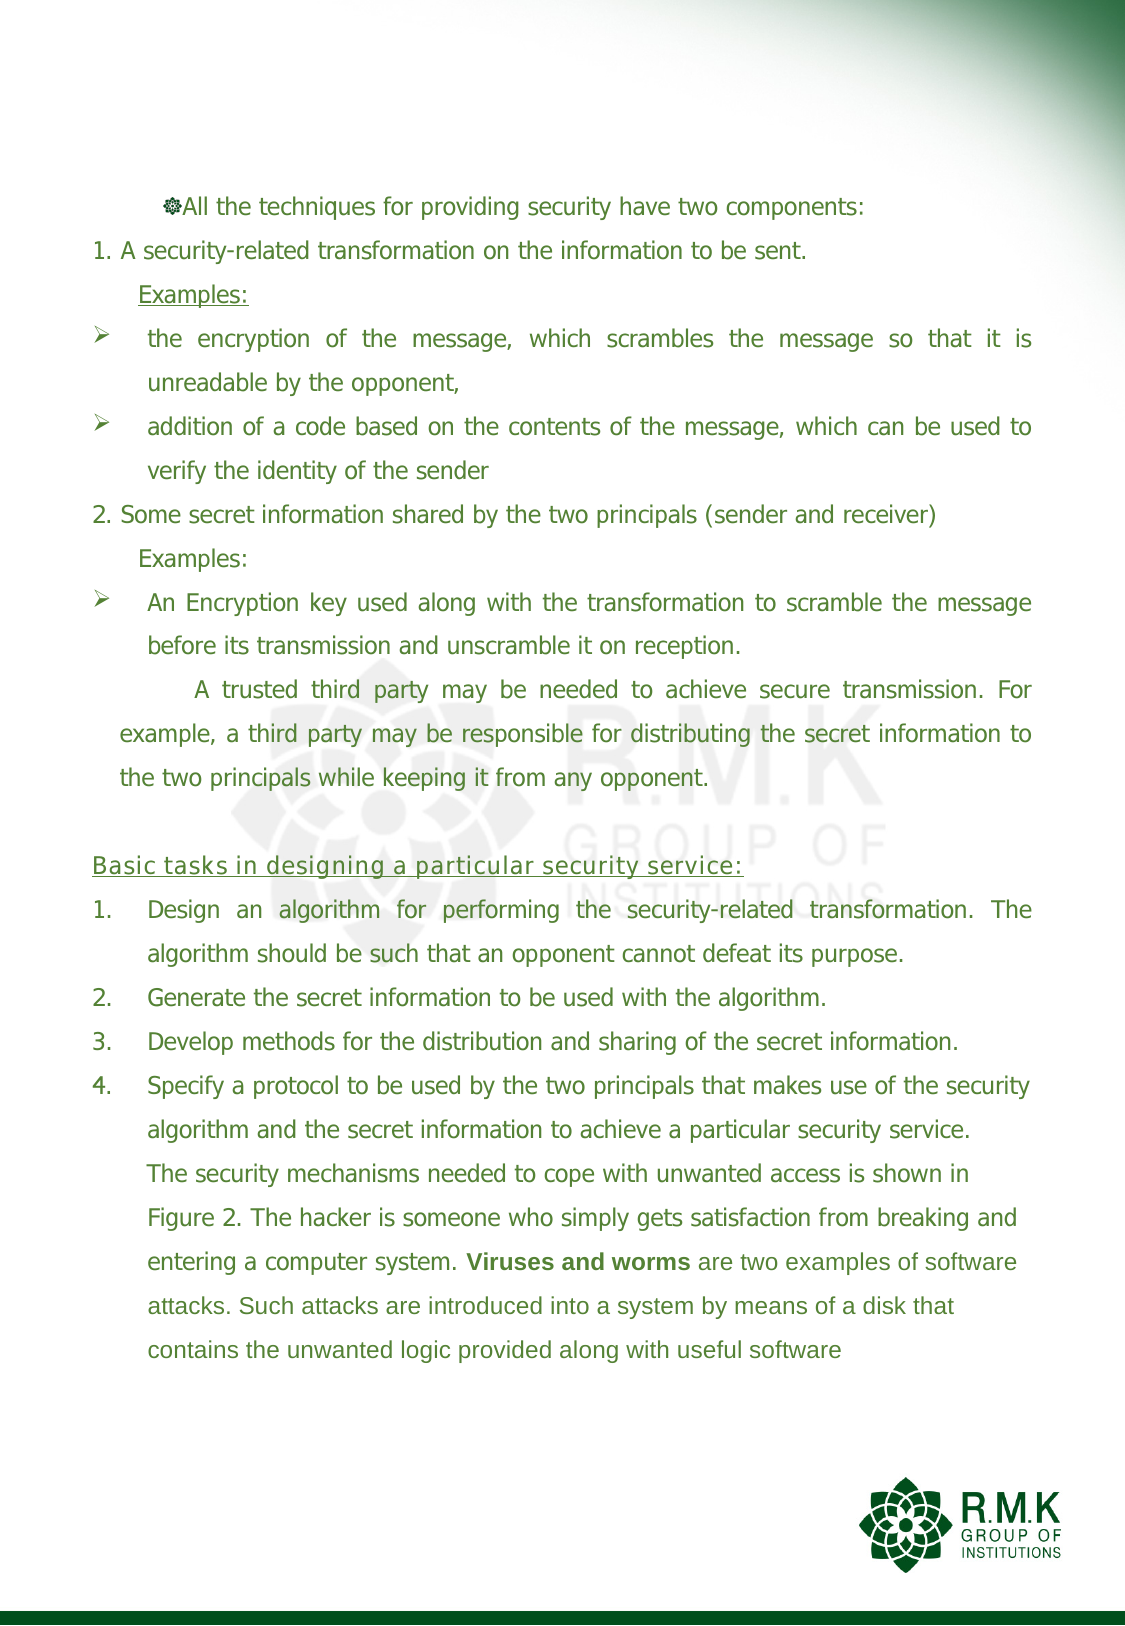

#
All the techniques for providing security have two components:
1. A security-related transformation on the information to be sent.
Examples:
the encryption of the message, which scrambles the message so that it is unreadable by the opponent,
addition of a code based on the contents of the message, which can be used to verify the identity of the sender
2. Some secret information shared by the two principals (sender and receiver)
Examples:
An Encryption key used along with the transformation to scramble the message before its transmission and unscramble it on reception.
        A trusted third party may be needed to achieve secure transmission. For example, a third party may be responsible for distributing the secret information to the two principals while keeping it from any opponent.

Basic tasks in designing a particular security service:
Design an algorithm for performing the security-related transformation. The algorithm should be such that an opponent cannot defeat its purpose.
Generate the secret information to be used with the algorithm.
Develop methods for the distribution and sharing of the secret information.
Specify a protocol to be used by the two principals that makes use of the security algorithm and the secret information to achieve a particular security service.
       The security mechanisms needed to cope with unwanted access is shown in Figure 2. The hacker is someone who simply gets satisfaction from breaking and entering a computer system. Viruses and worms are two examples of software attacks. Such attacks are introduced into a system by means of a disk that contains the unwanted logic provided along with useful software